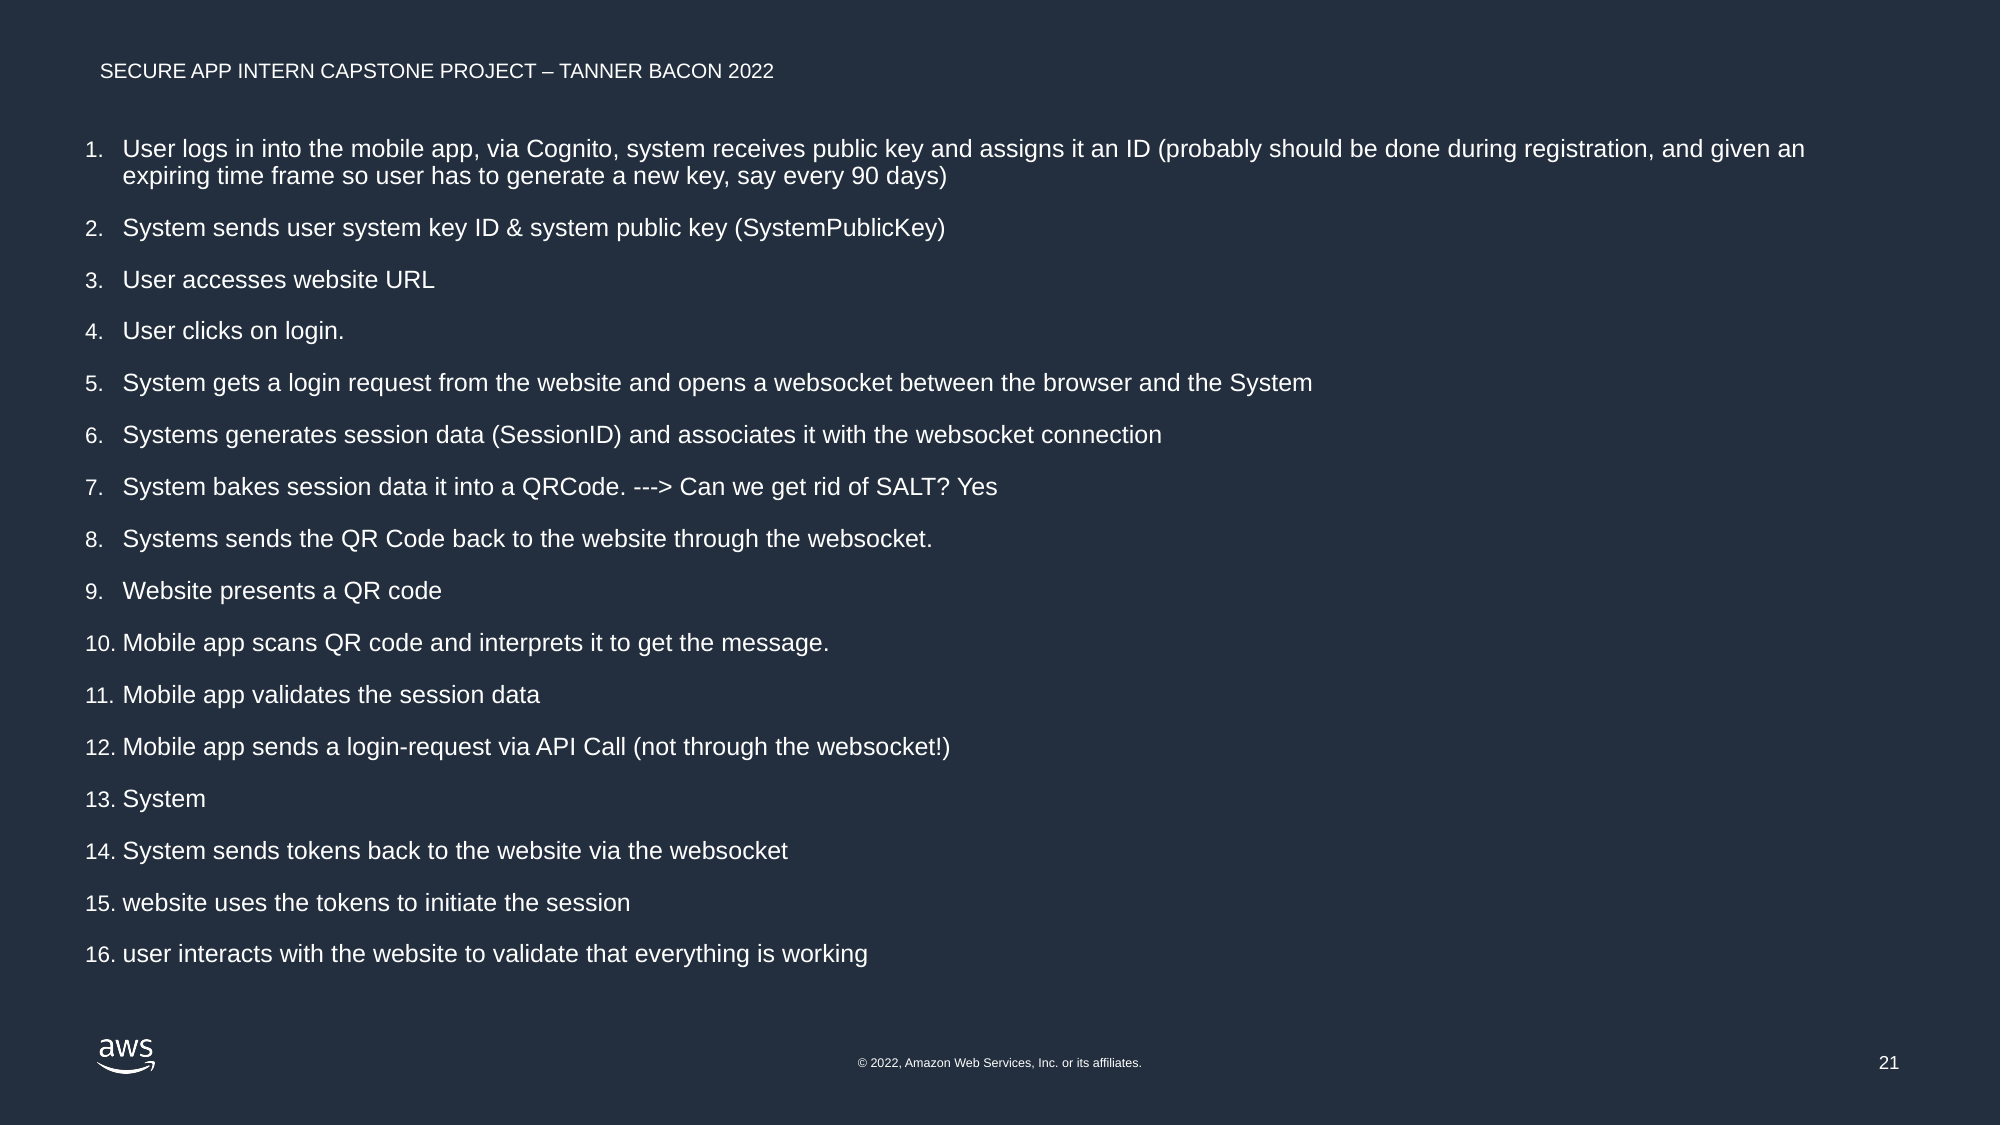

User logs in into the mobile app, via Cognito, system receives public key and assigns it an ID (probably should be done during registration, and given an expiring time frame so user has to generate a new key, say every 90 days)
System sends user system key ID & system public key (SystemPublicKey)
User accesses website URL
User clicks on login.
System gets a login request from the website and opens a websocket between the browser and the System
Systems generates session data (SessionID) and associates it with the websocket connection
System bakes session data it into a QRCode. ---> Can we get rid of SALT? Yes
Systems sends the QR Code back to the website through the websocket.
Website presents a QR code
Mobile app scans QR code and interprets it to get the message.
Mobile app validates the session data
Mobile app sends a login-request via API Call (not through the websocket!)
System
System sends tokens back to the website via the websocket
website uses the tokens to initiate the session
user interacts with the website to validate that everything is working
21